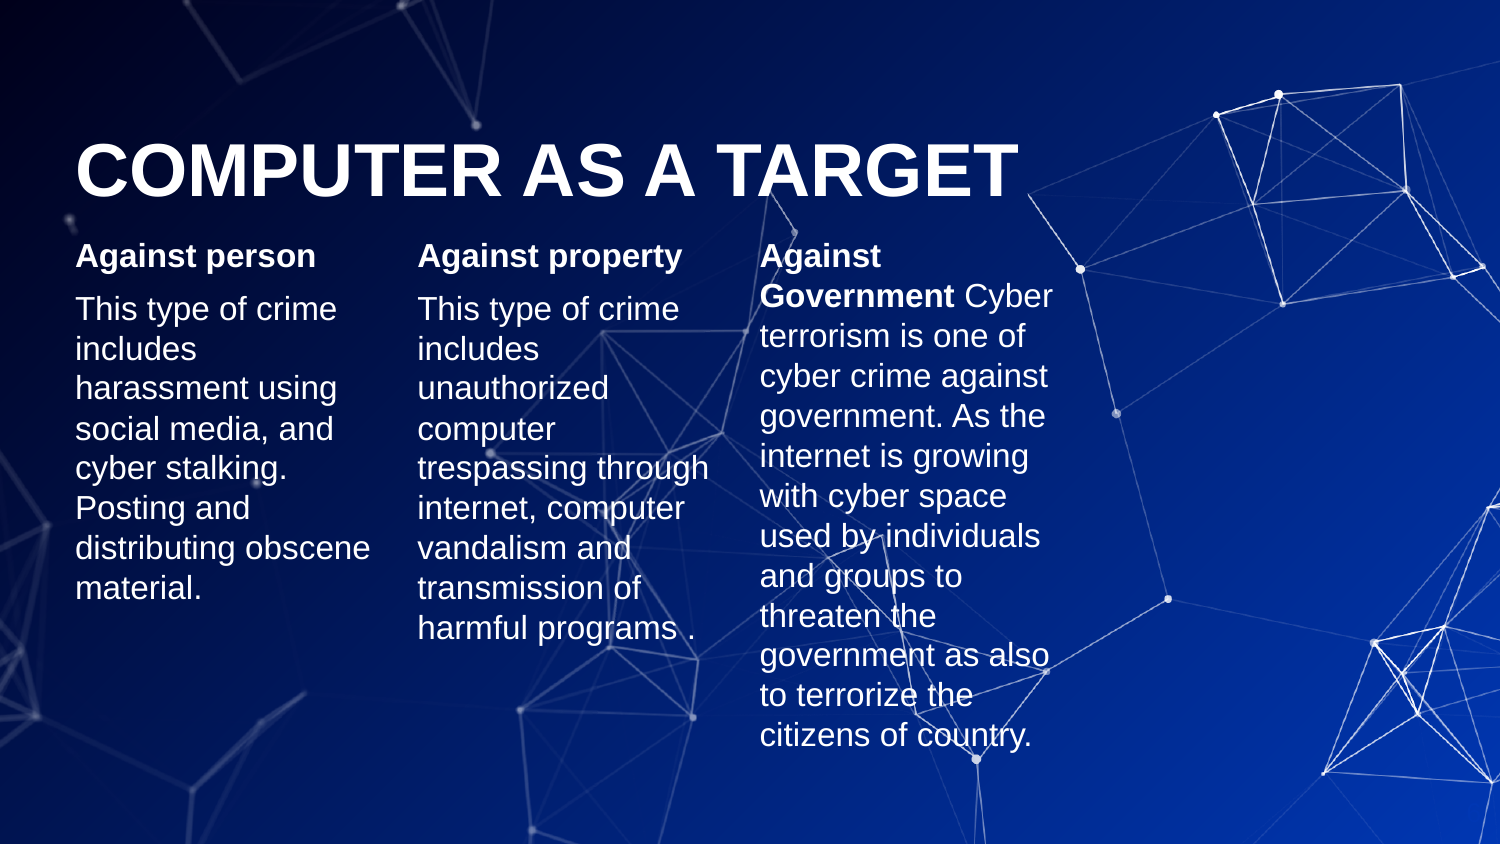

# COMPUTER AS A TARGET
Against person
This type of crime includes harassment using social media, and cyber stalking. Posting and distributing obscene material.
Against property
This type of crime includes unauthorized computer trespassing through internet, computer vandalism and transmission of harmful programs .
Against Government Cyber terrorism is one of cyber crime against government. As the internet is growing with cyber space used by individuals and groups to threaten the government as also to terrorize the citizens of country.
6